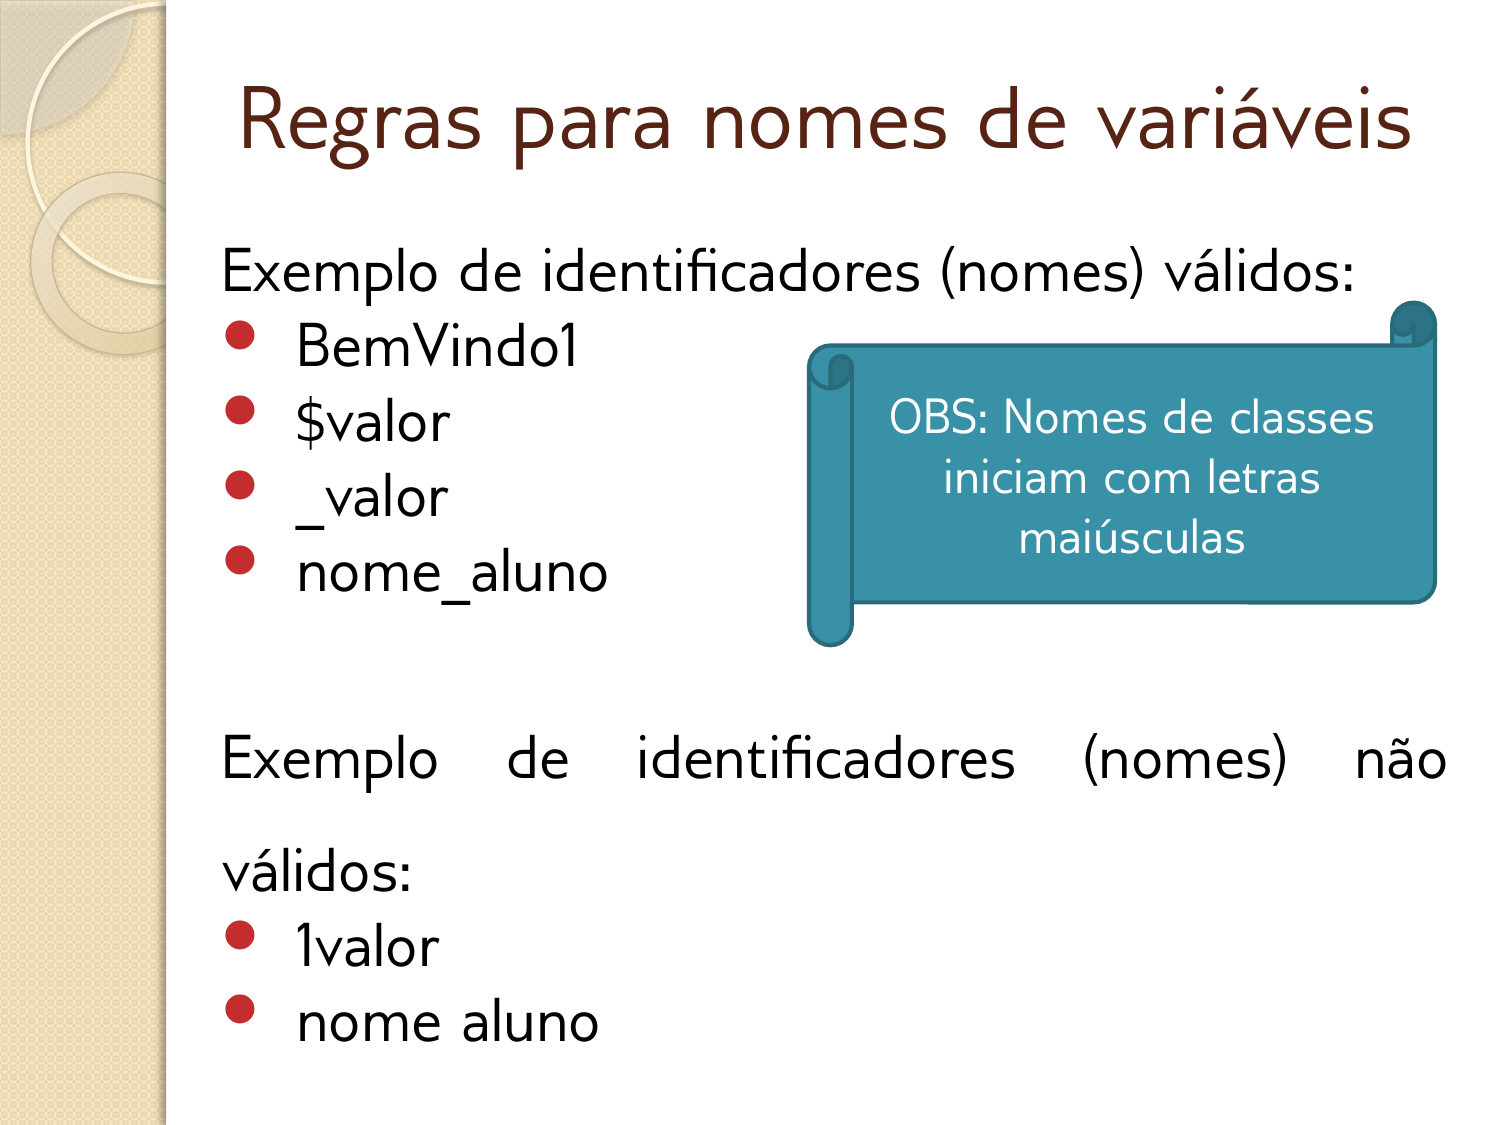

# Regras para nomes de variáveis
Exemplo de identificadores (nomes) válidos:
BemVindo1
$valor
_valor
nome_aluno

Exemplo de identificadores (nomes) não válidos:
1valor
nome aluno

OBS: Nomes de classes iniciam com letras maiúsculas